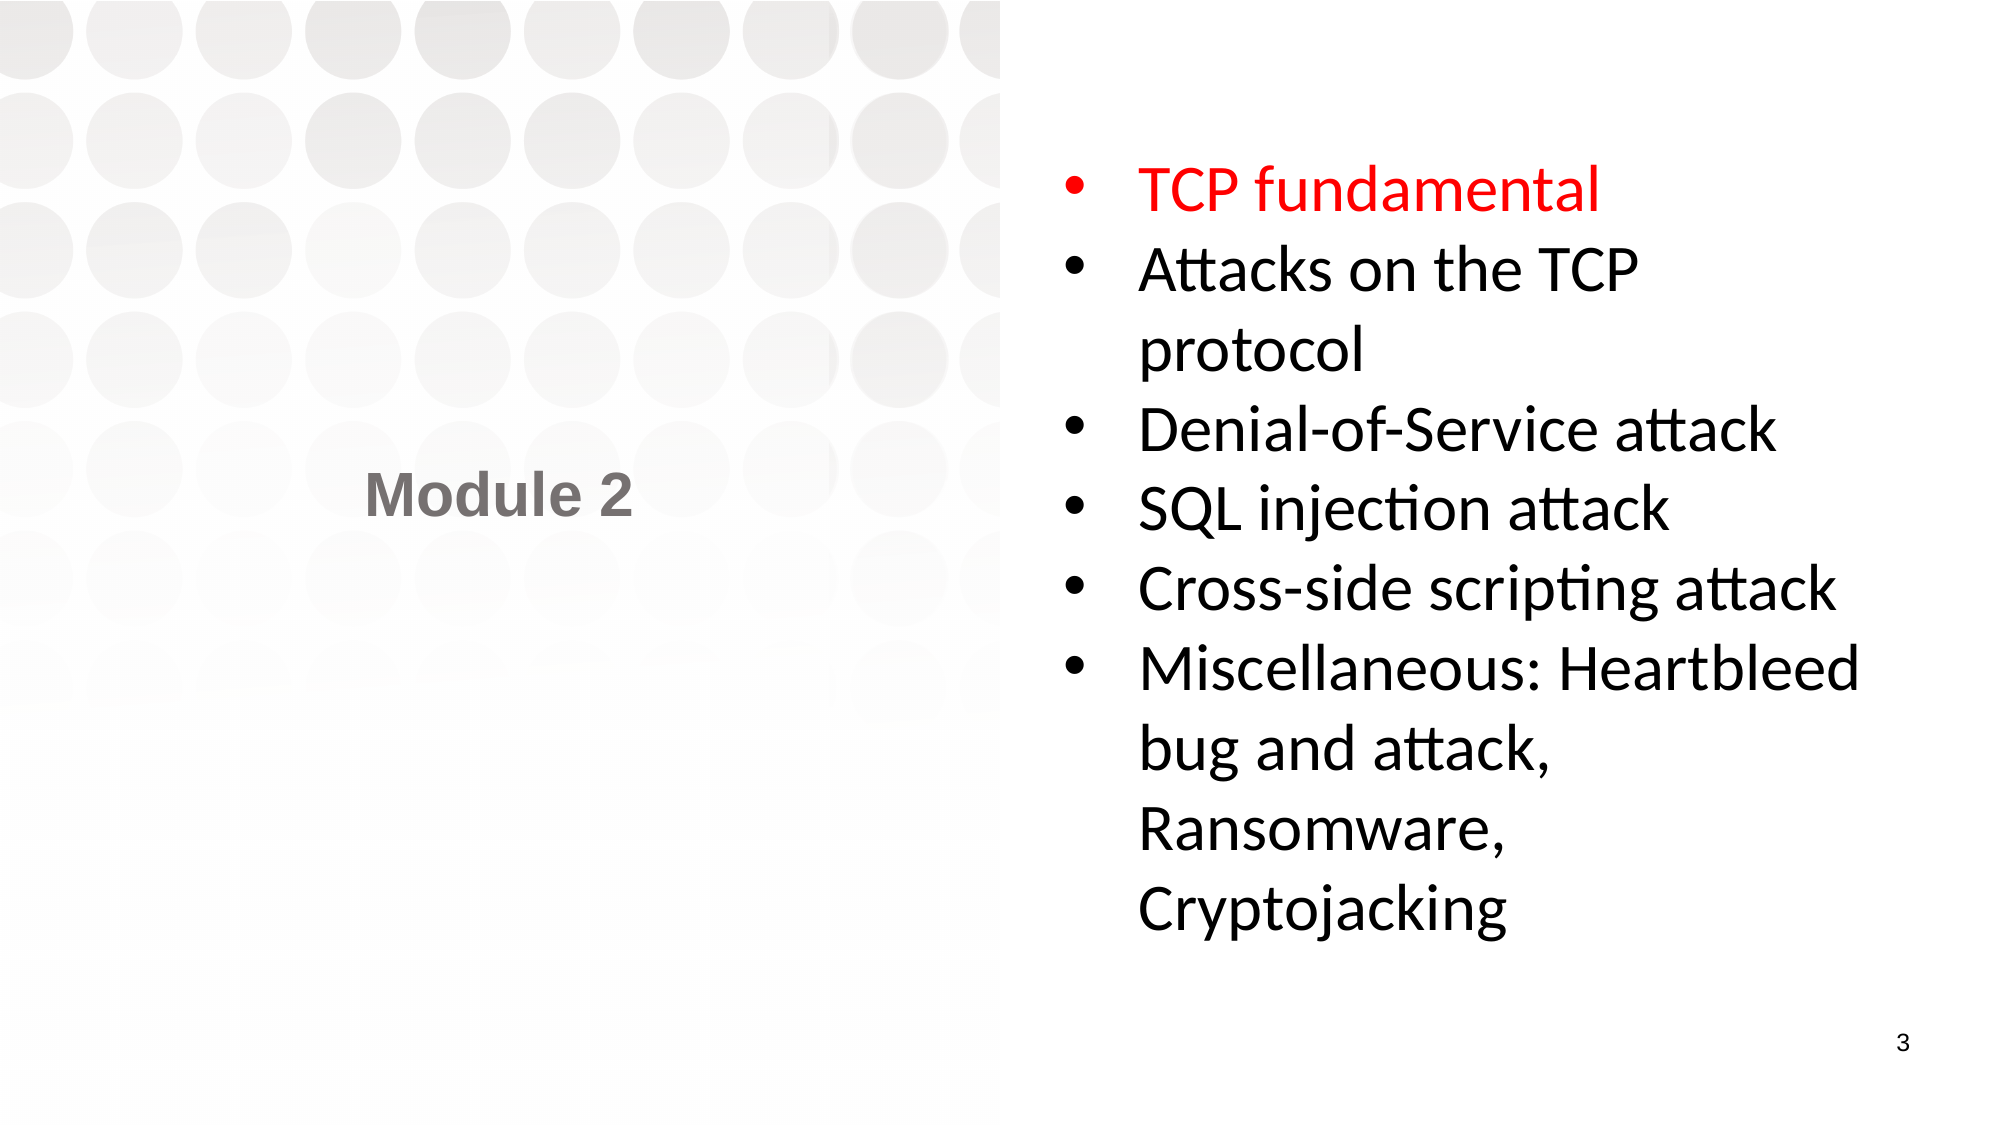

TCP fundamental
Attacks on the TCP protocol
Denial-of-Service attack
SQL injection attack
Cross-side scripting attack
Miscellaneous: Heartbleed bug and attack, Ransomware, Cryptojacking
Module 2
3